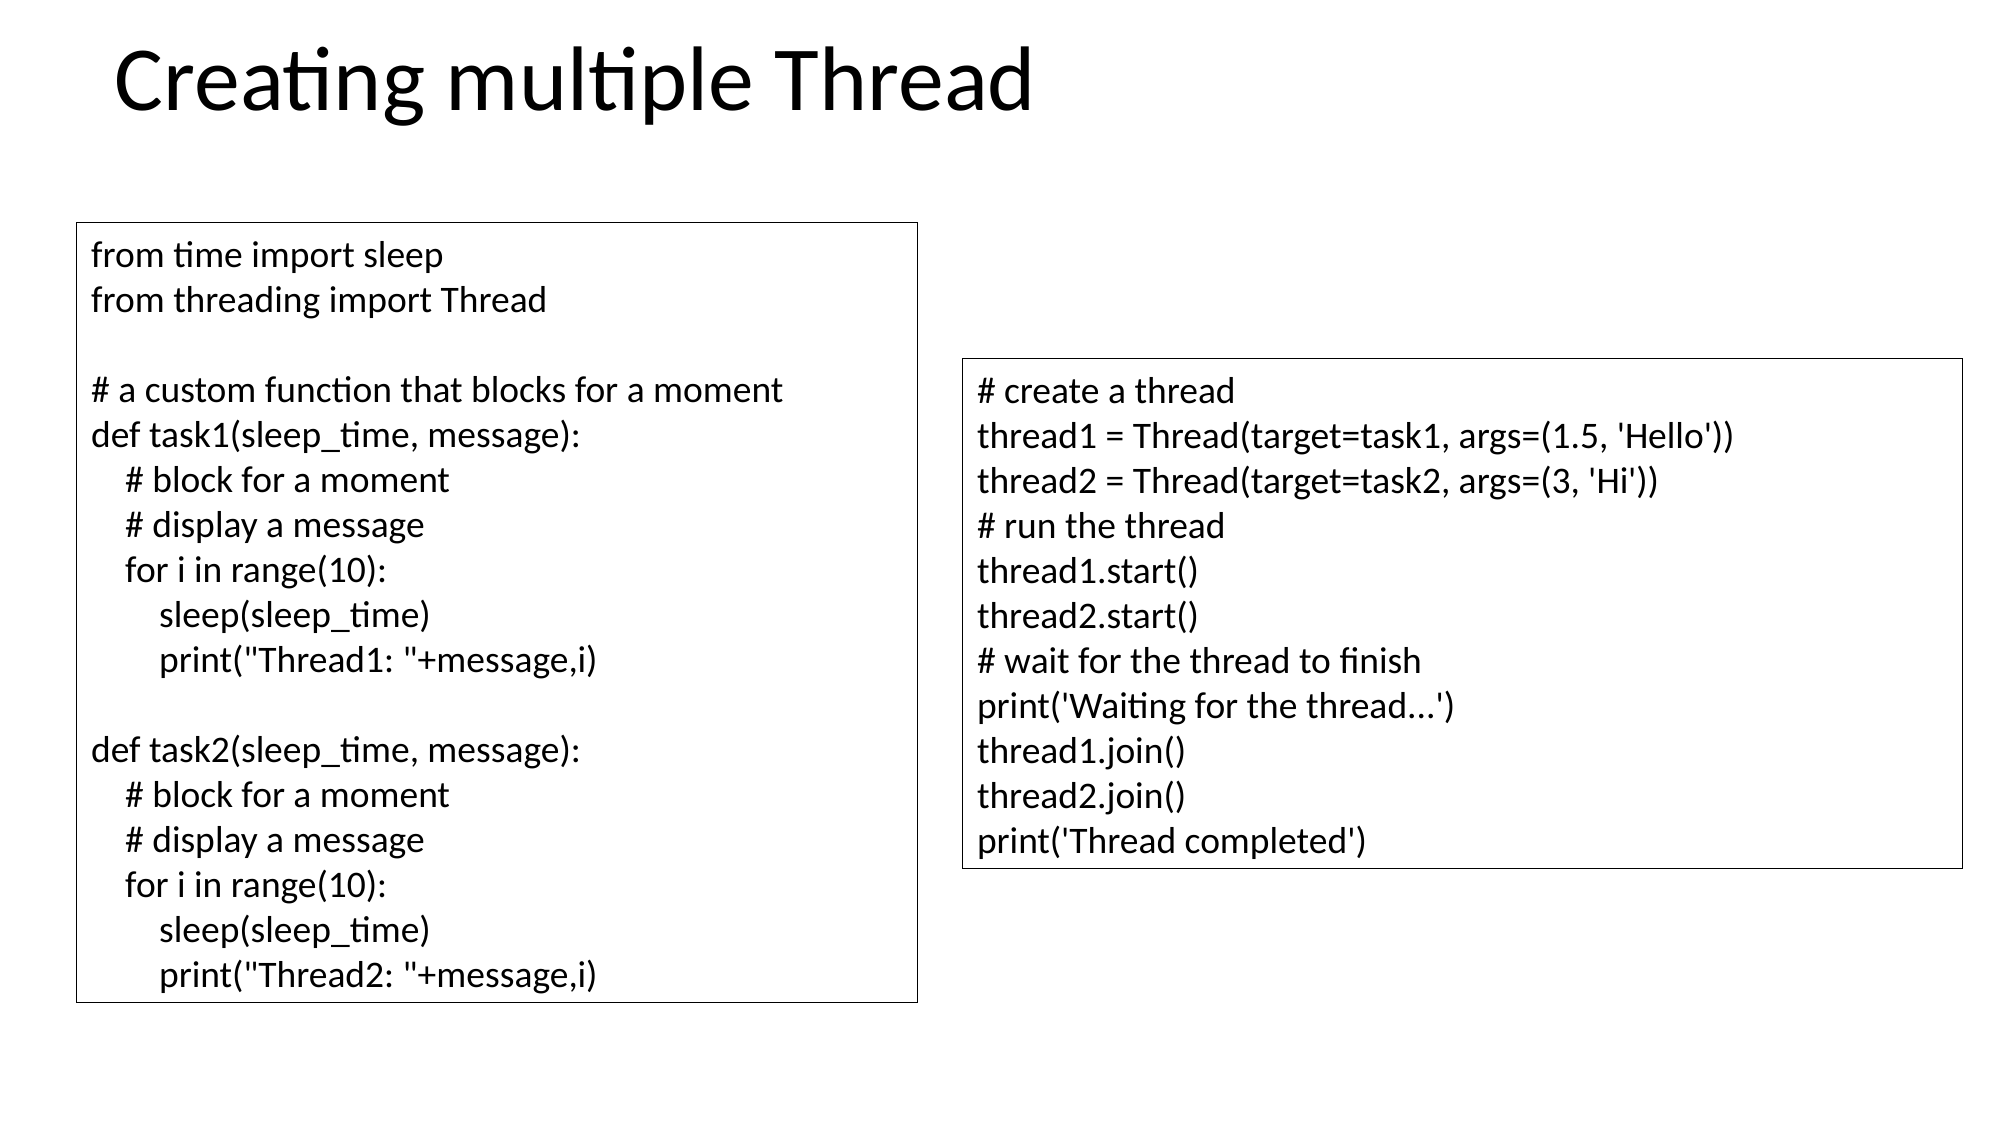

# Creating multiple Thread
from time import sleep
from threading import Thread

# a custom function that blocks for a moment
def task1(sleep_time, message):
    # block for a moment
    # display a message
    for i in range(10):
        sleep(sleep_time)
        print("Thread1: "+message,i)

def task2(sleep_time, message):
    # block for a moment
    # display a message
    for i in range(10):
        sleep(sleep_time)
        print("Thread2: "+message,i)
# create a thread
thread1 = Thread(target=task1, args=(1.5, 'Hello'))
thread2 = Thread(target=task2, args=(3, 'Hi'))
# run the thread
thread1.start()
thread2.start()
# wait for the thread to finish
print('Waiting for the thread...')
thread1.join()
thread2.join()
print('Thread completed')